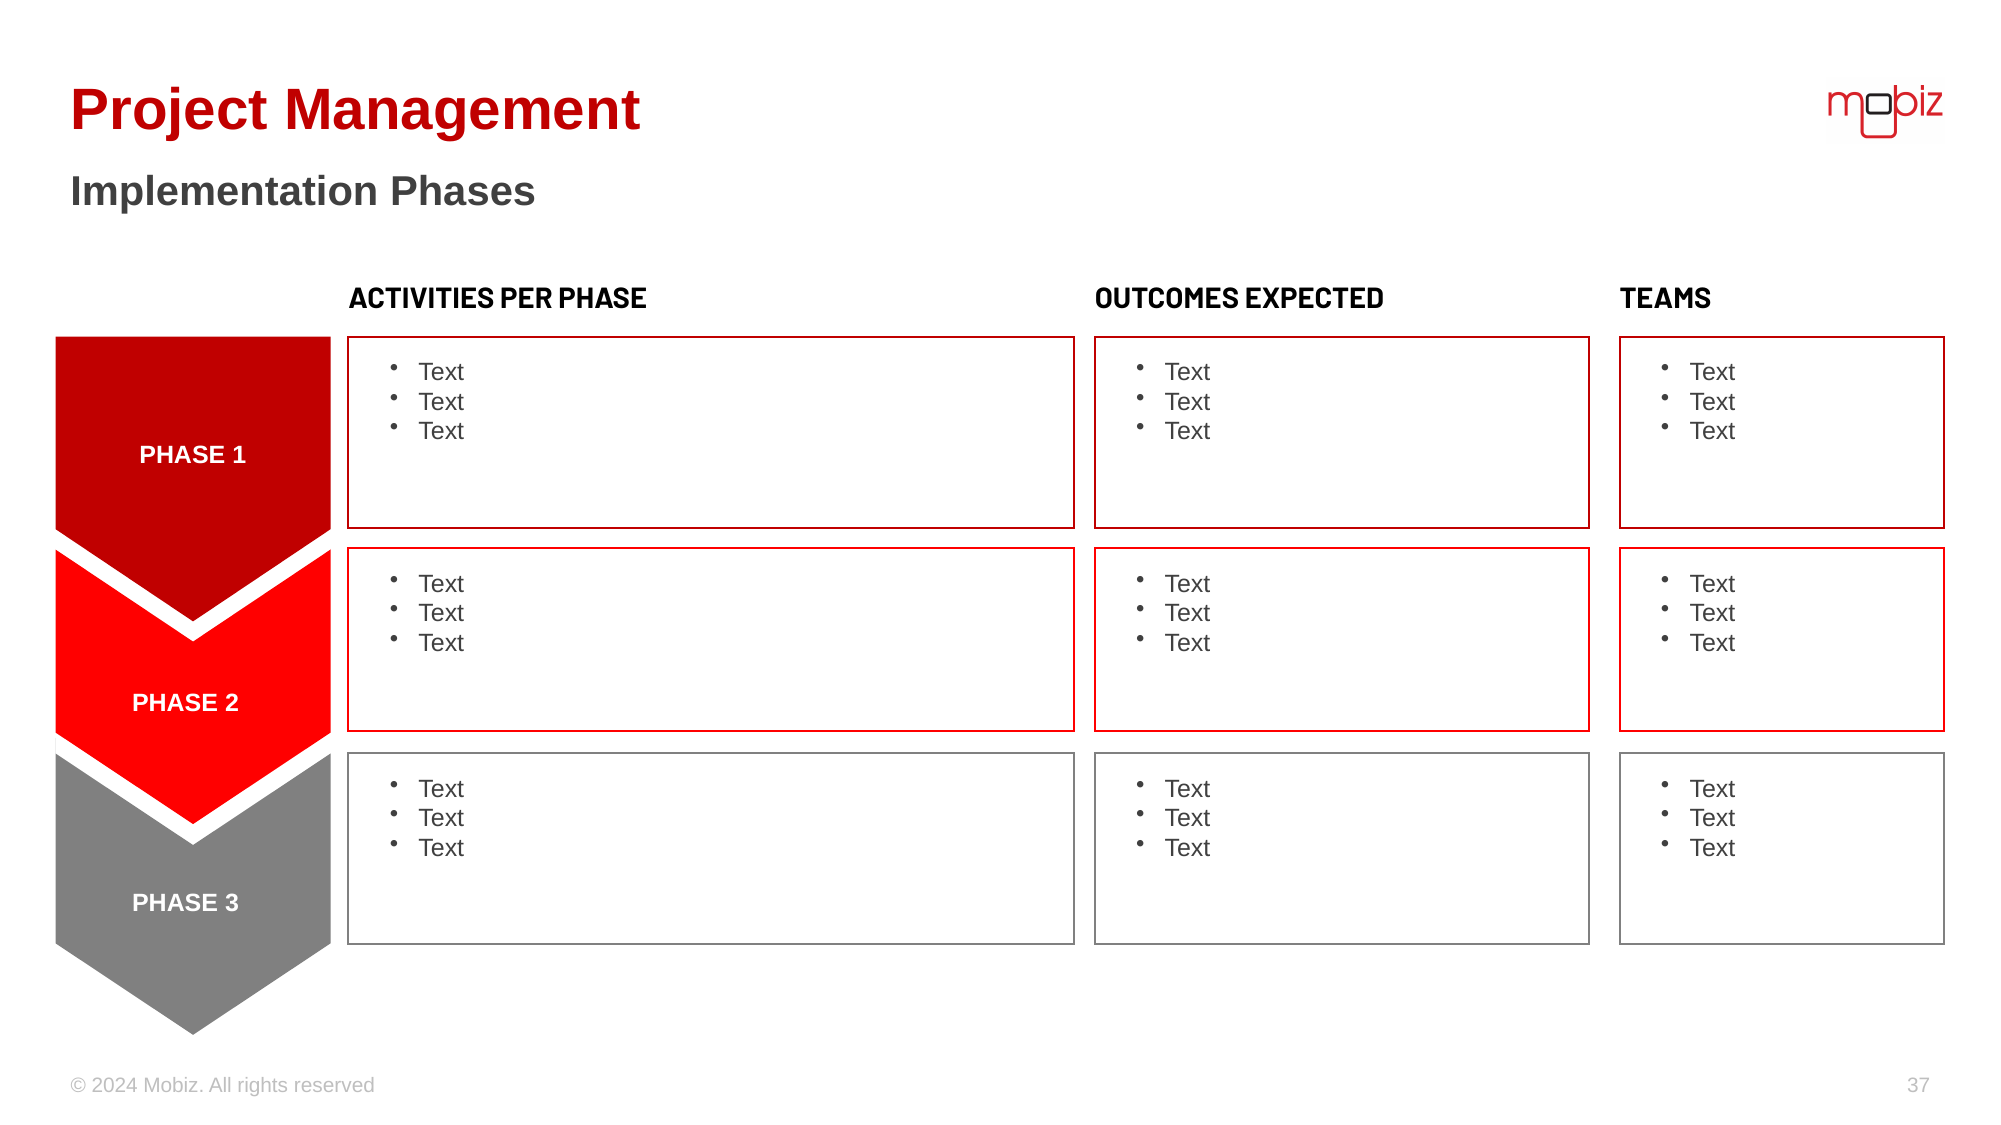

# Project Management
Implementation Phases
Activities per phase
OUTCOMES EXPECTED
TEAMS
Text
Text
Text
Text
Text
Text
Text
Text
Text
Phase 1
Text
Text
Text
Text
Text
Text
Text
Text
Text
Phase 2
Phase 3
Text
Text
Text
Text
Text
Text
Text
Text
Text
© 2024 Mobiz. All rights reserved
37